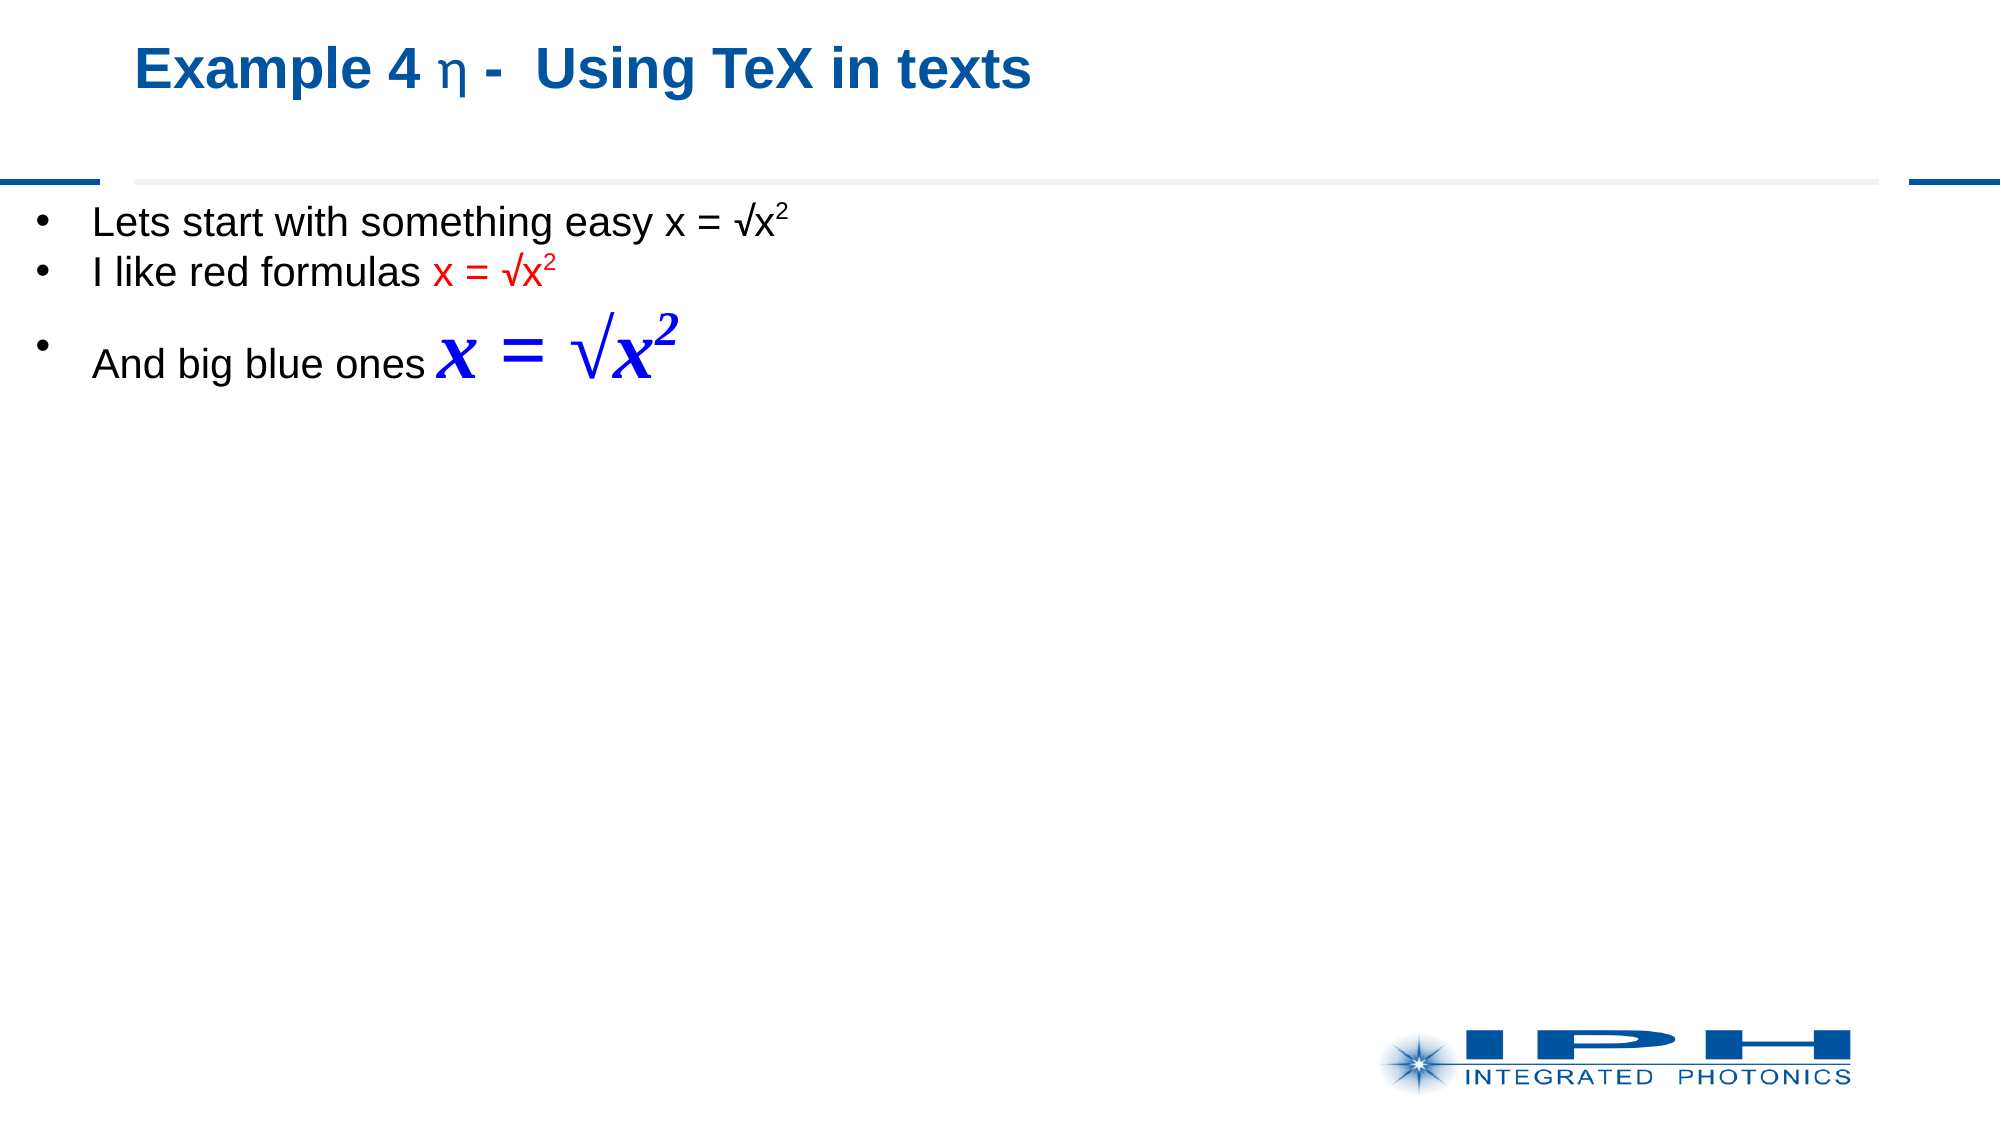

# Example 4 η -  Using TeX in texts
Lets start with something easy x = √x2
I like red formulas x = √x2
And big blue ones x = √x2